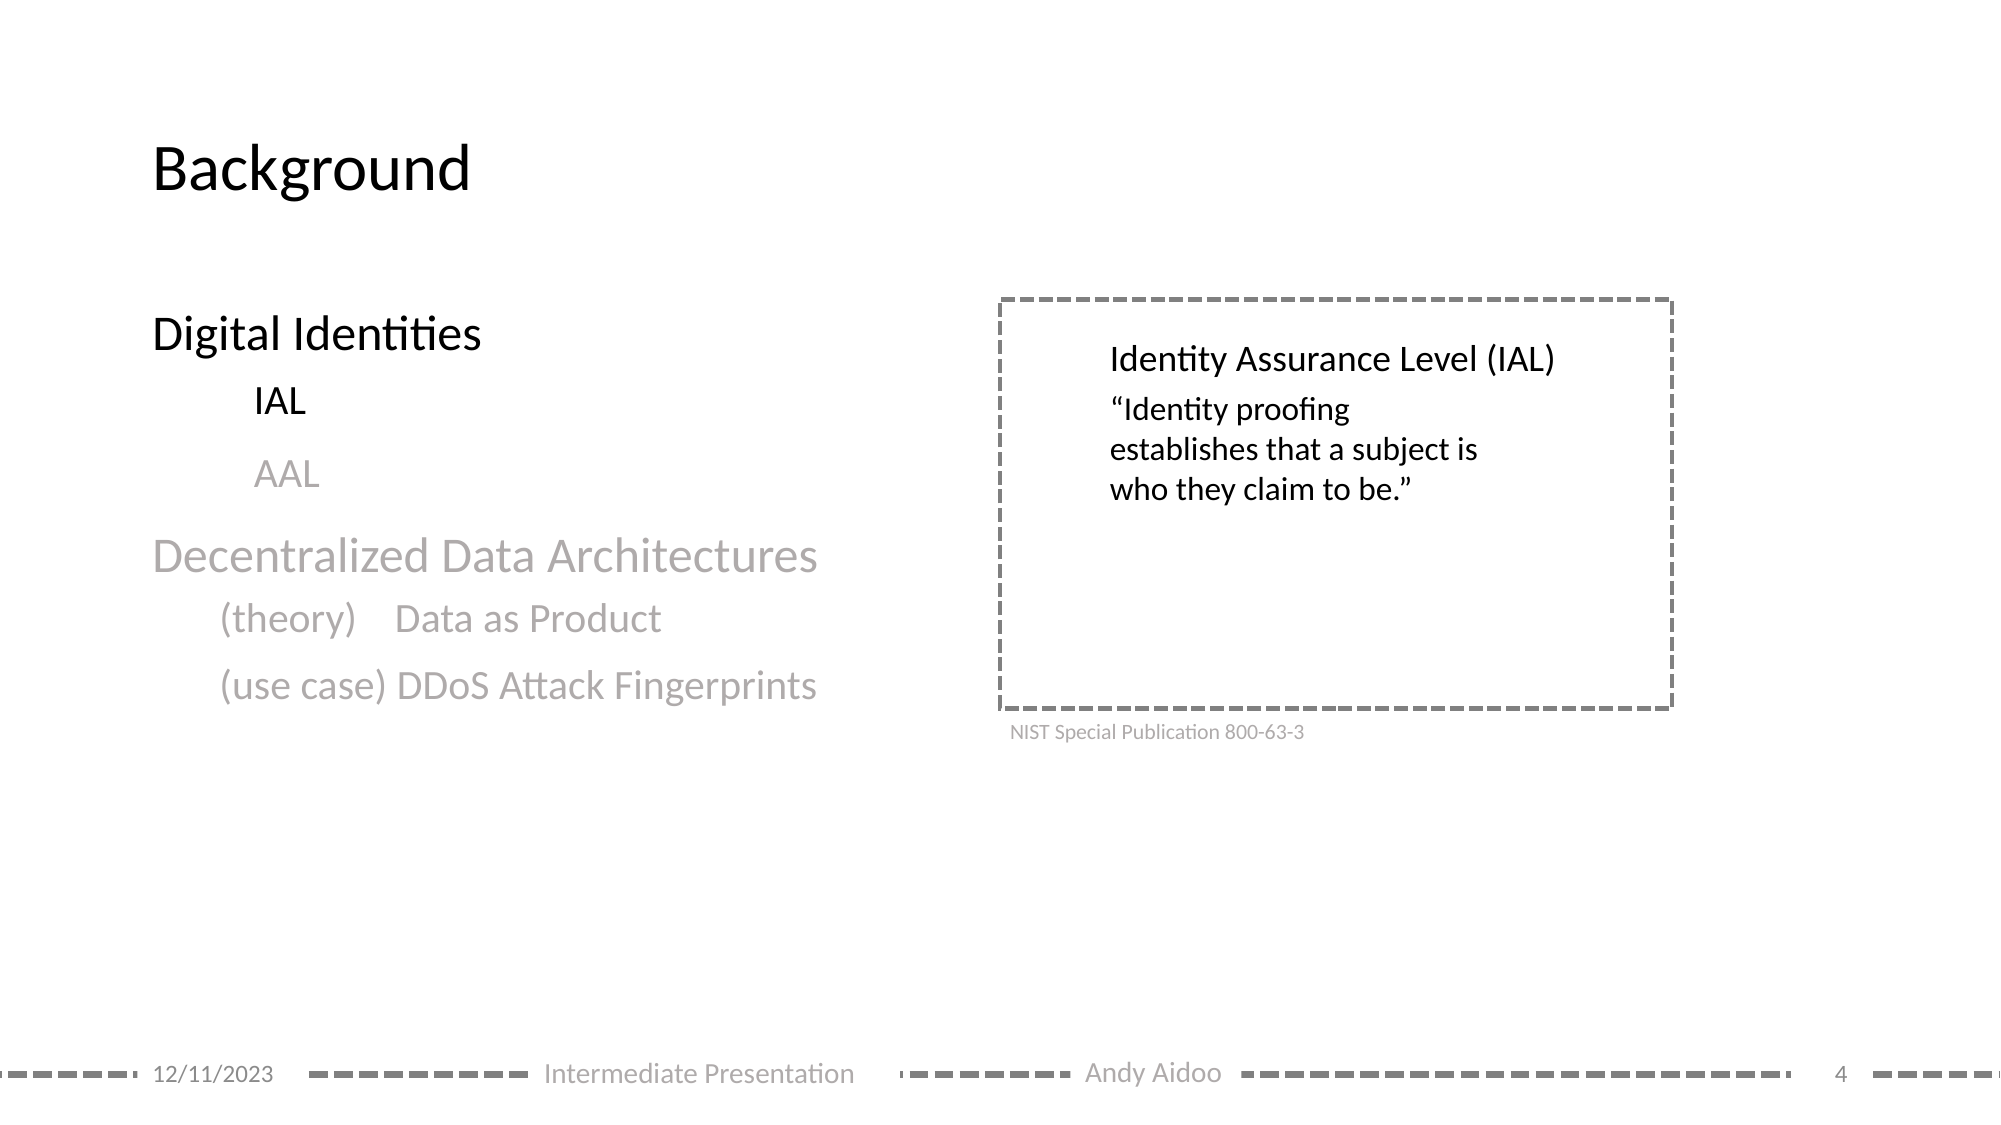

# Background

Digital Identities
Identity Assurance Level (IAL)
Authentication Assurance Level (AAL)
IAL
“Identity proofing establishes that a subject is who they claim to be.”
“Digital authentication establishes that a subject attempting to access a digital service is in control of one or more valid authenticators with that subject’s digital identity.”
AAL
Decentralized Data Architectures
(theory)    Data as Product
(use case) DDoS Attack Fingerprints
NIST Special Publication 800-63-3
12/11/2023
4
Andy Aidoo
Intermediate Presentation